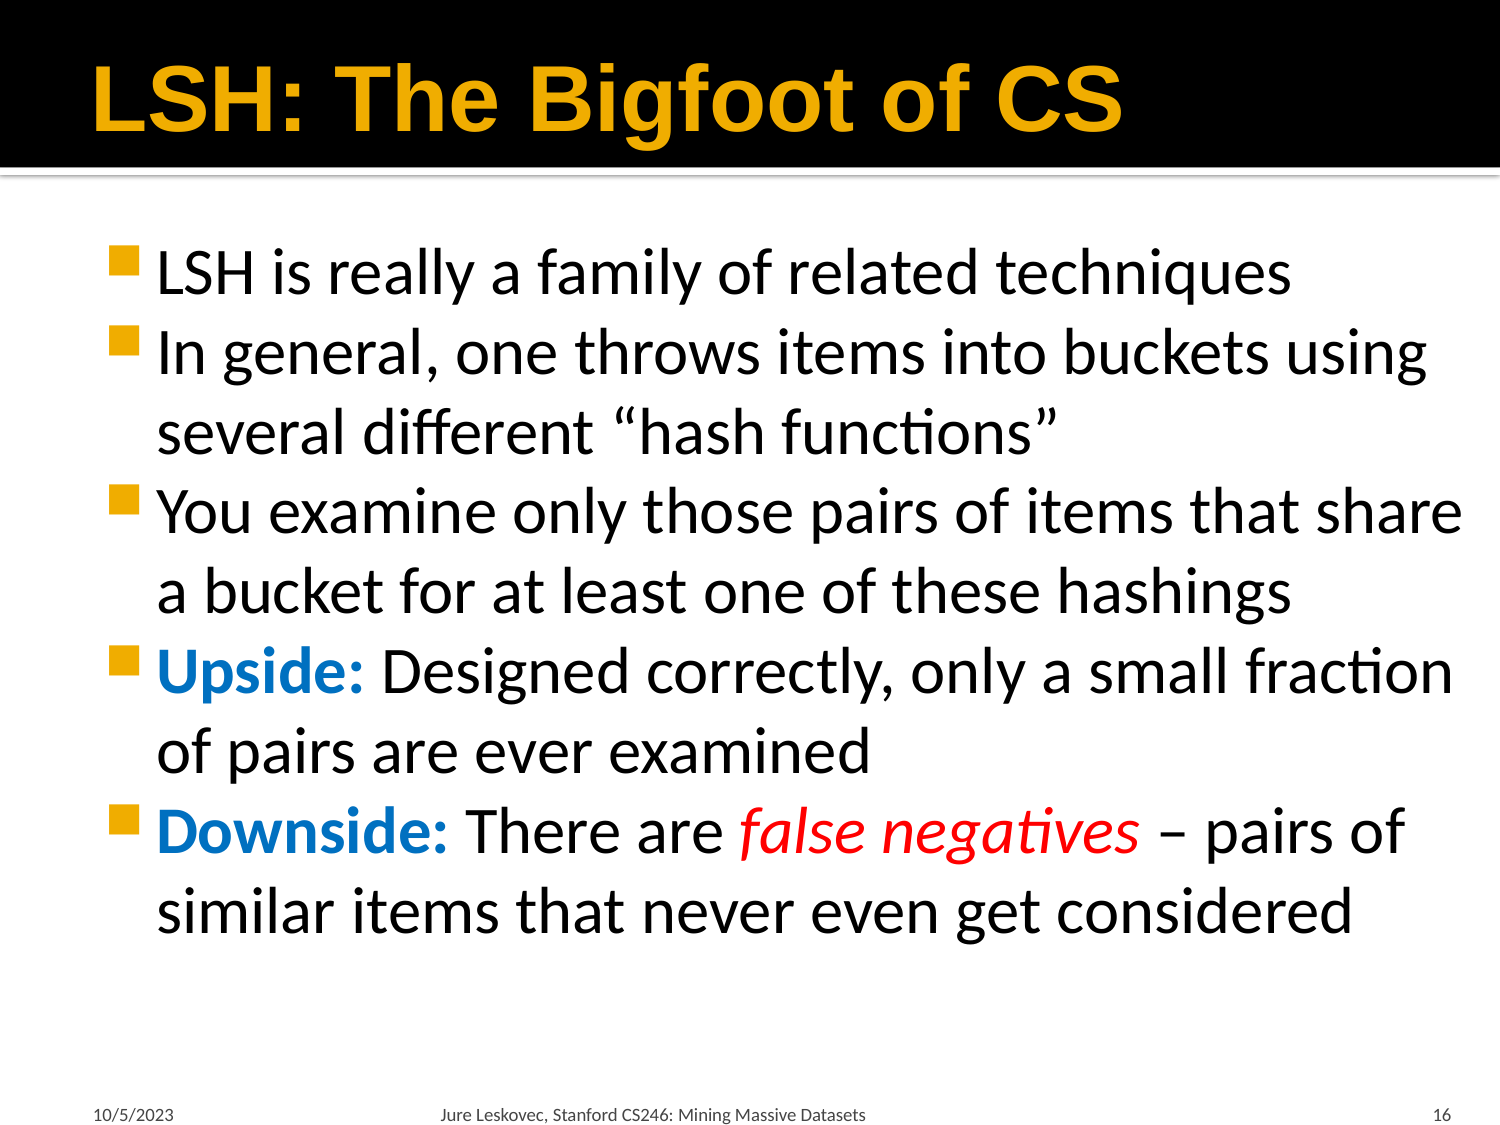

# LSH: The Bigfoot of CS
LSH is really a family of related techniques
In general, one throws items into buckets using several different “hash functions”
You examine only those pairs of items that share a bucket for at least one of these hashings
Upside: Designed correctly, only a small fraction of pairs are ever examined
Downside: There are false negatives – pairs of similar items that never even get considered
10/5/2023
Jure Leskovec, Stanford CS246: Mining Massive Datasets
16